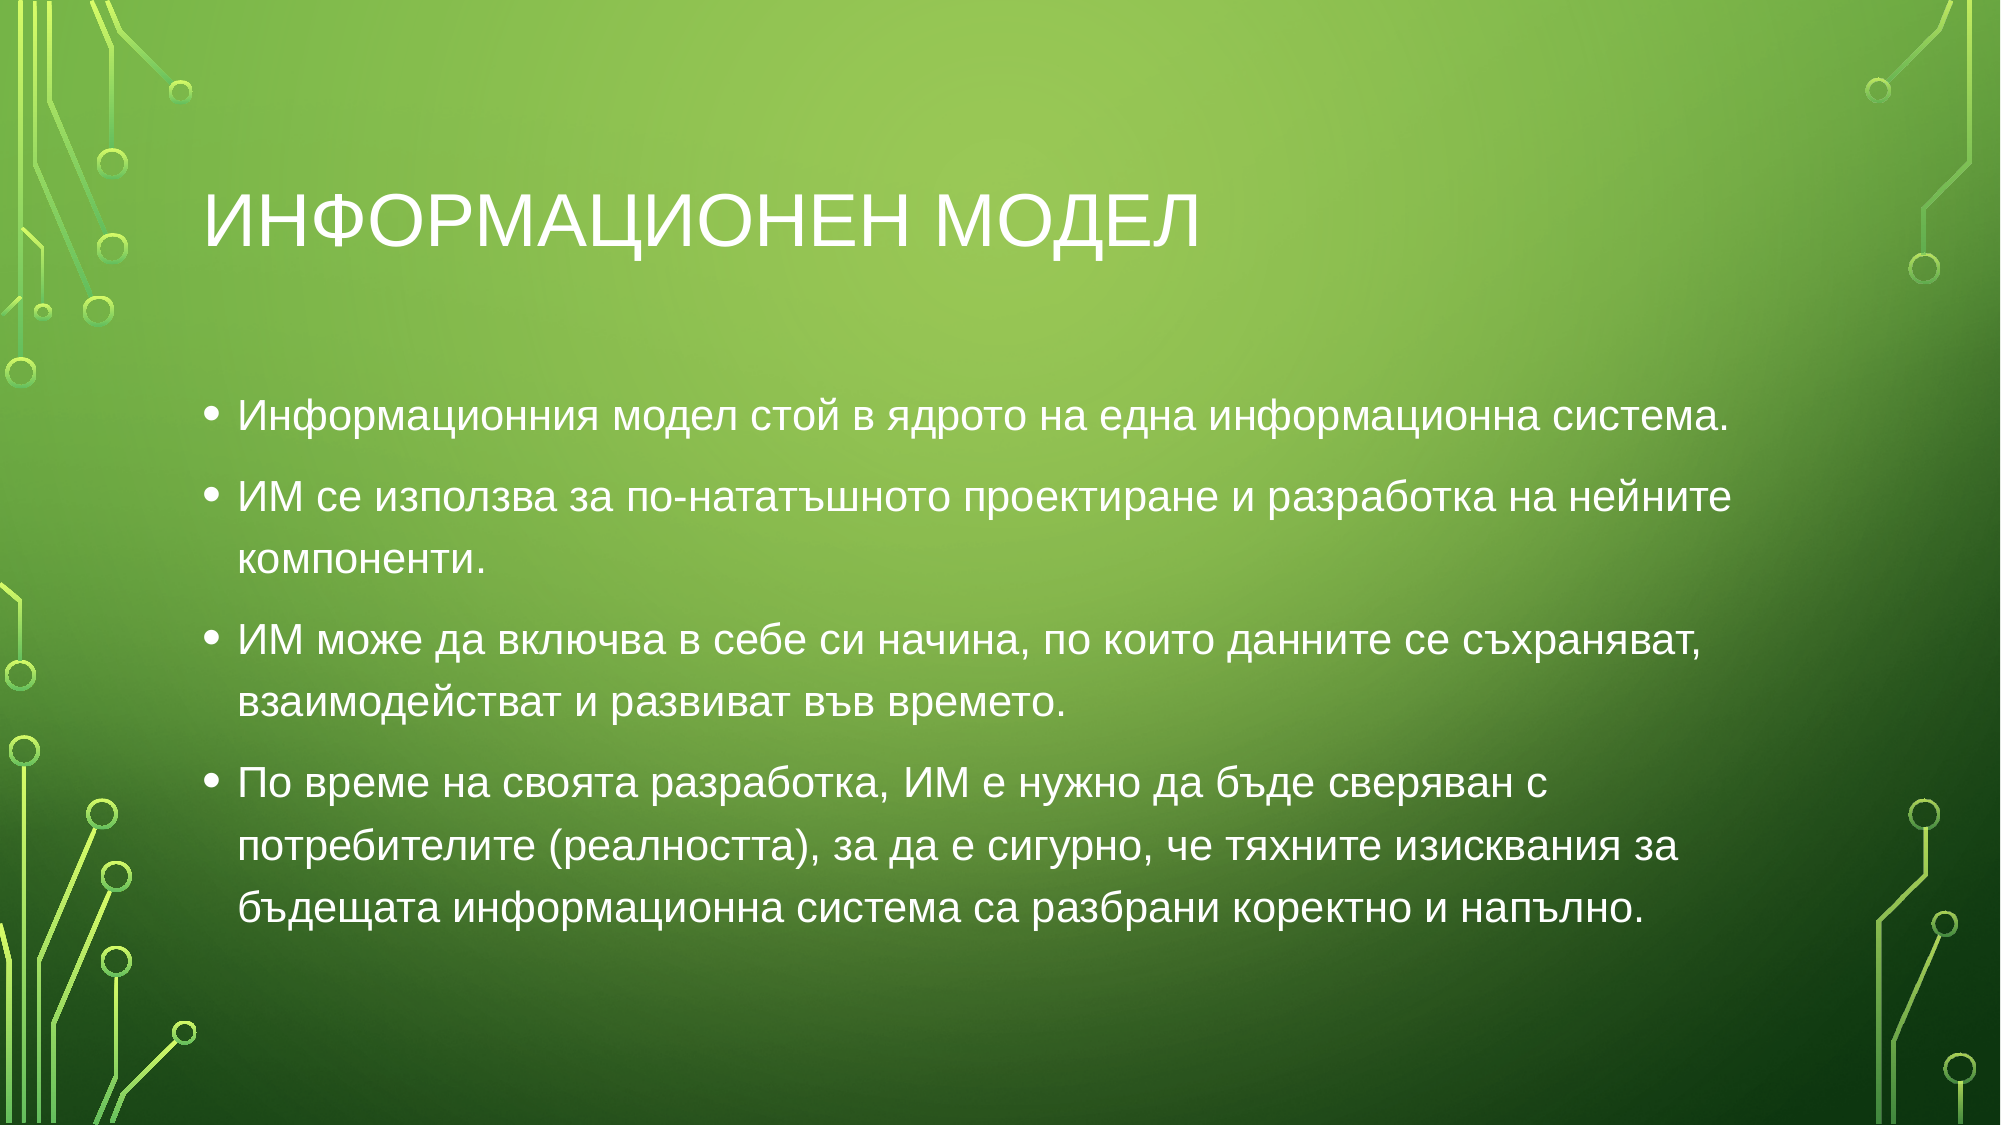

# ИНФОРМАЦИОНЕН МОДЕЛ
Информационния модел стой в ядрото на една информационна система.
ИМ се използва за по-нататъшното проектиране и разработка на нейните компоненти.
ИМ може да включва в себе си начина, по които данните се съхраняват, взаимодействат и развиват във времето.
По време на своята разработка, ИМ е нужно да бъде сверяван с потребителите (реалността), за да е сигурно, че тяхните изисквания за бъдещата информационна система са разбрани коректно и напълно.